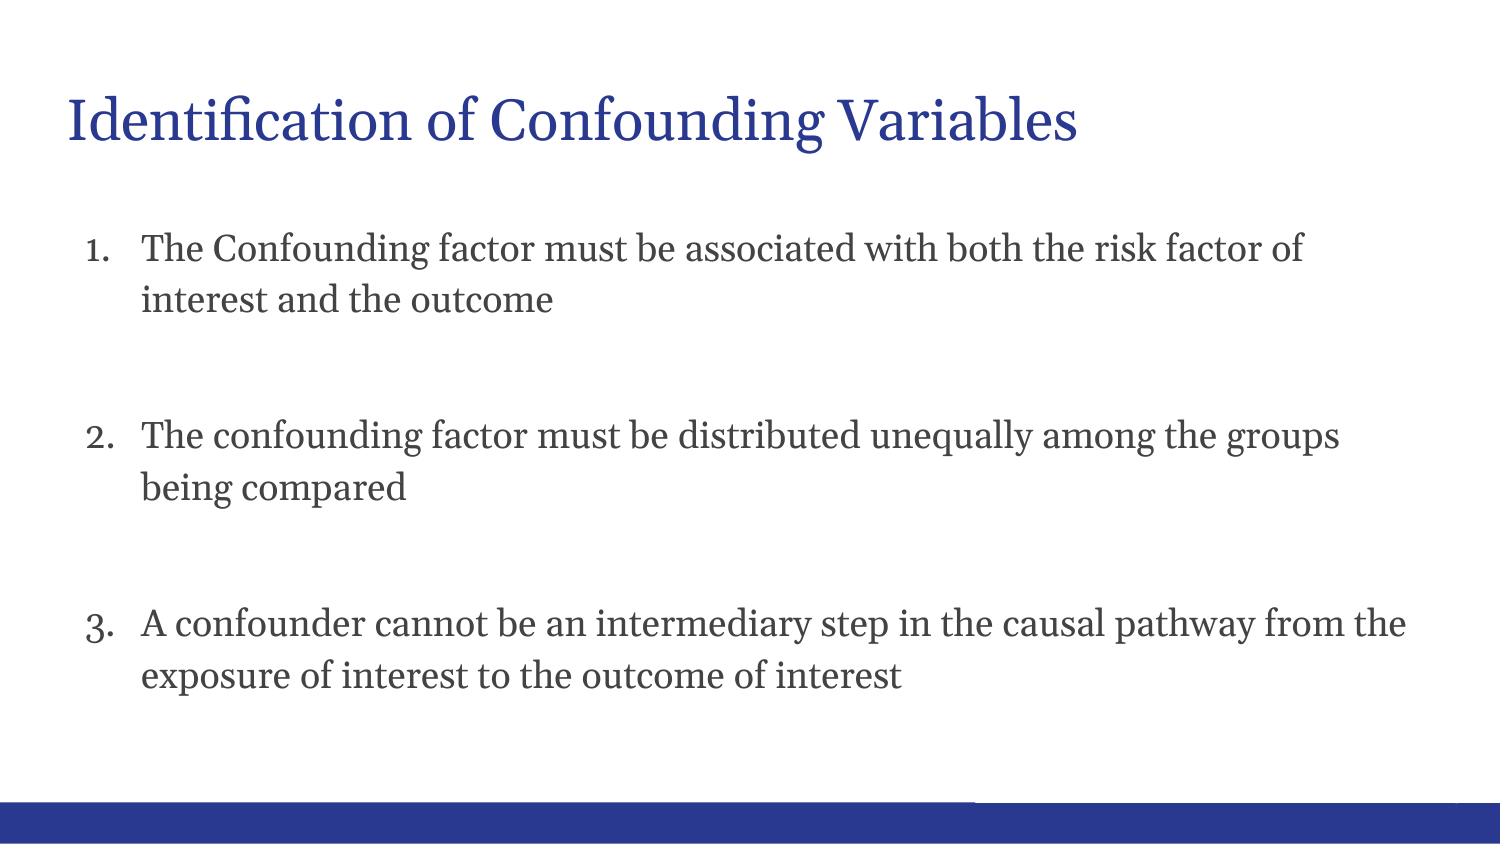

# Identification of Confounding Variables
The Confounding factor must be associated with both the risk factor of interest and the outcome

The confounding factor must be distributed unequally among the groups being compared

A confounder cannot be an intermediary step in the causal pathway from the exposure of interest to the outcome of interest

23